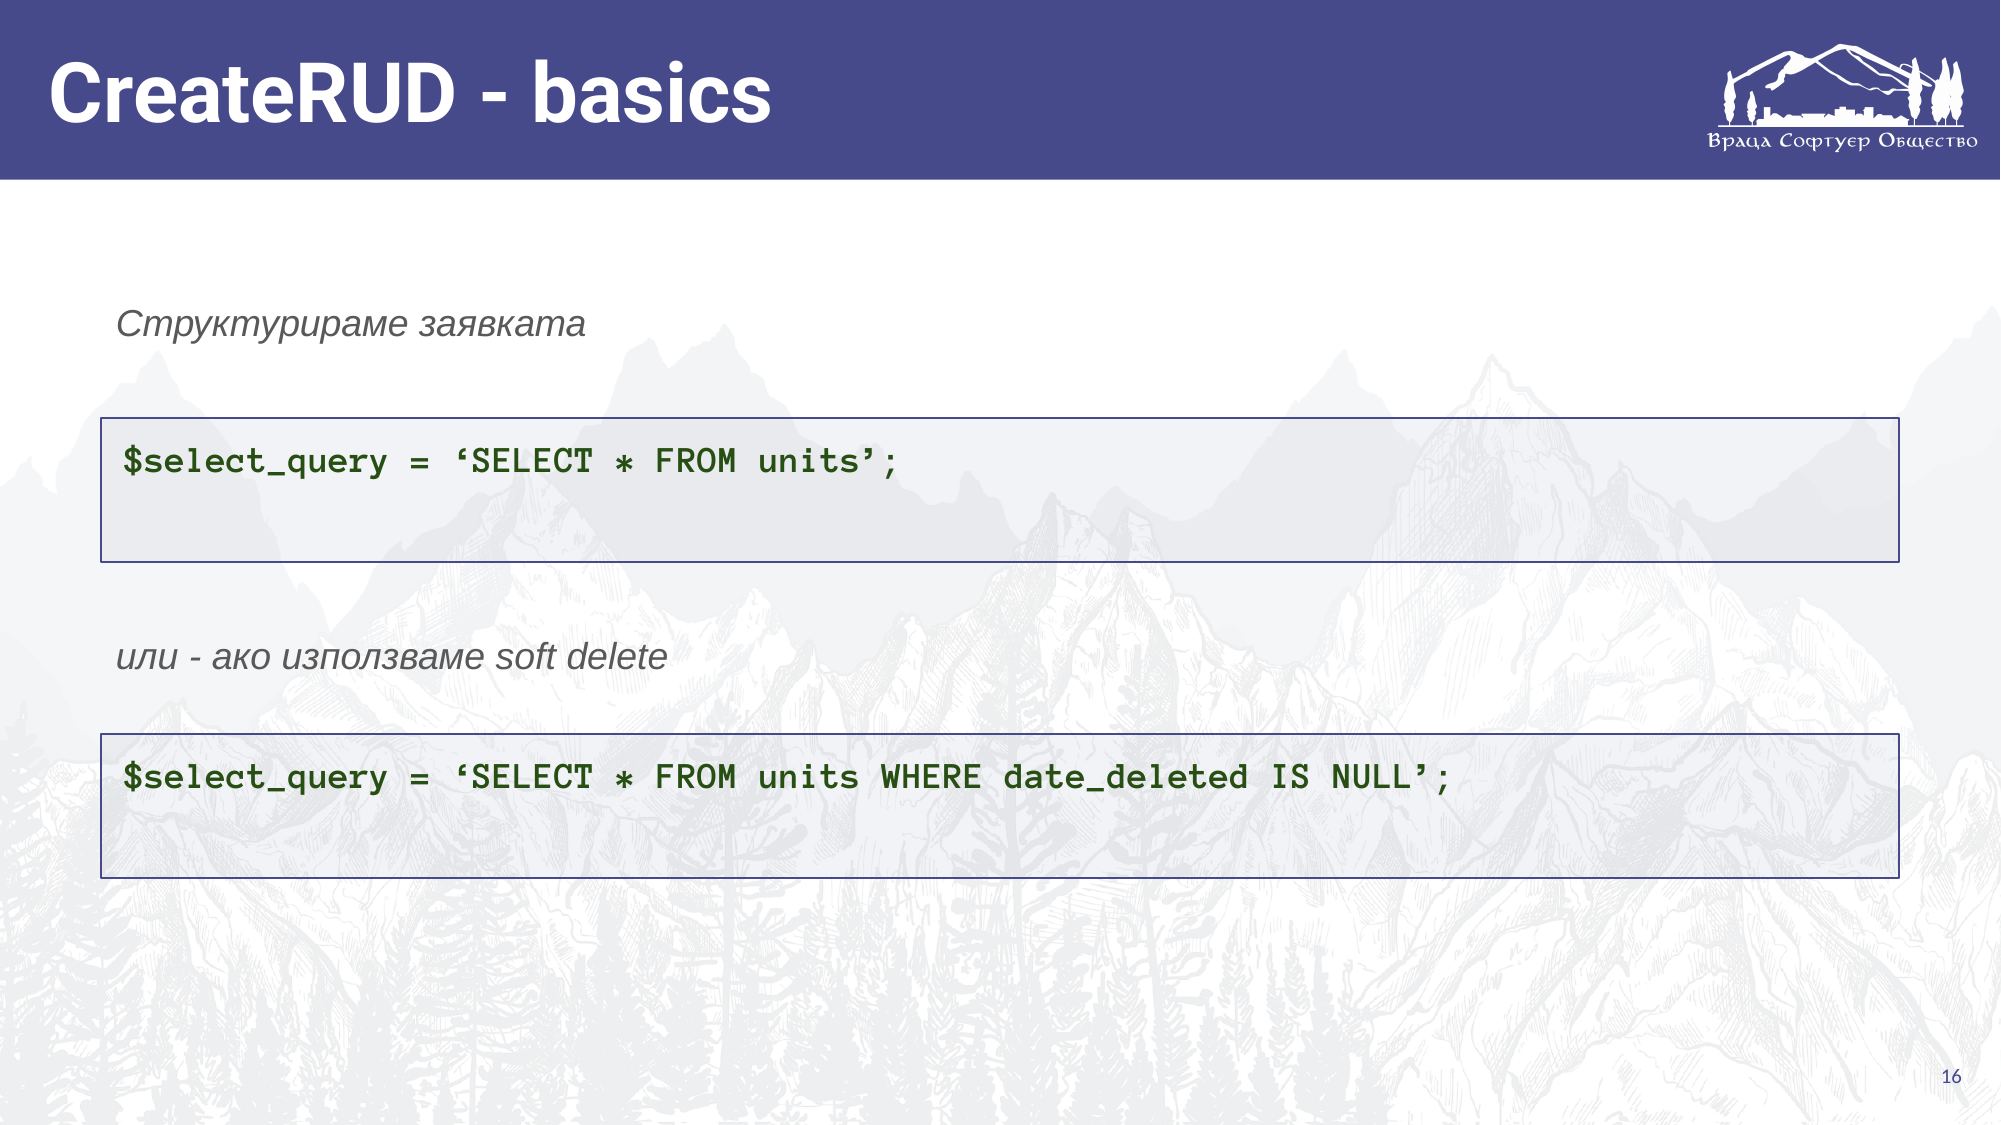

# CreateRUD - basics
Структурираме заявката

$select_query = ‘SELECT * FROM units’;
или - ако използваме soft delete

$select_query = ‘SELECT * FROM units WHERE date_deleted IS NULL’;
16